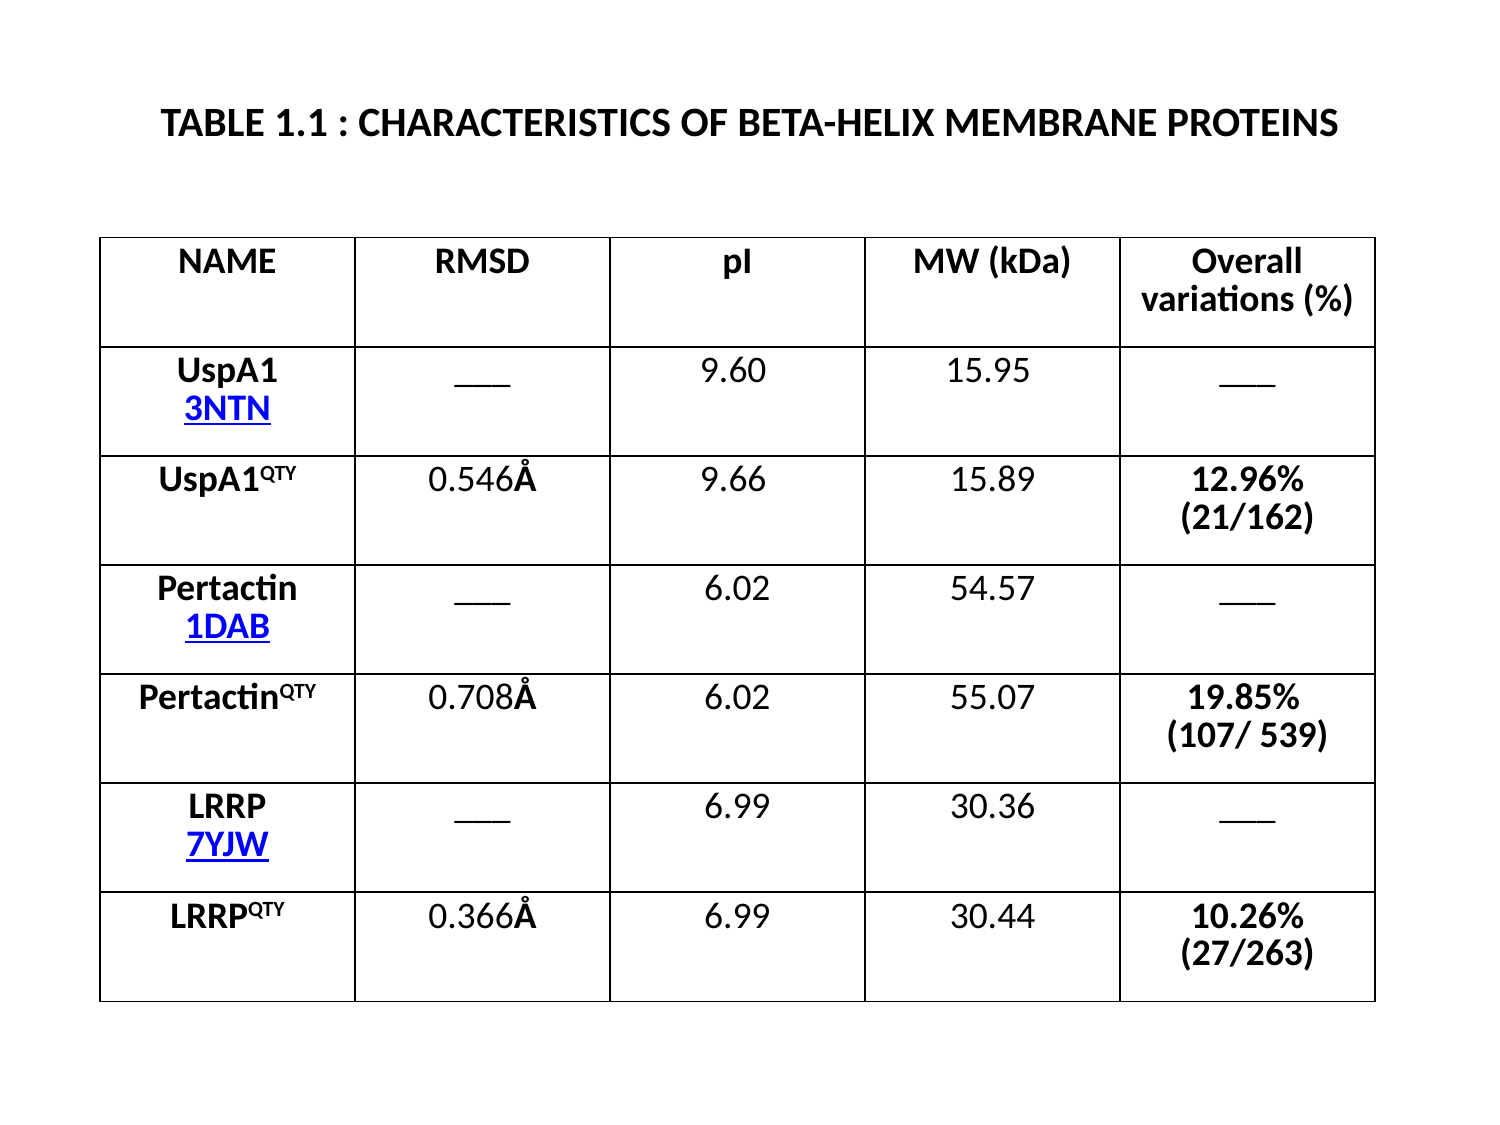

TABLE 1.1 : CHARACTERISTICS OF BETA-HELIX MEMBRANE PROTEINS
| NAME | RMSD | pI | MW (kDa) | Overall variations (%) |
| --- | --- | --- | --- | --- |
| UspA1 3NTN | \_\_\_ | 9.60 | 15.95 | \_\_\_ |
| UspA1QTY | 0.546Å | 9.66 | 15.89 | 12.96% (21/162) |
| Pertactin 1DAB | \_\_\_ | 6.02 | 54.57 | \_\_\_ |
| PertactinQTY | 0.708Å | 6.02 | 55.07 | 19.85% (107/ 539) |
| LRRP 7YJW | \_\_\_ | 6.99 | 30.36 | \_\_\_ |
| LRRPQTY | 0.366Å | 6.99 | 30.44 | 10.26% (27/263) |